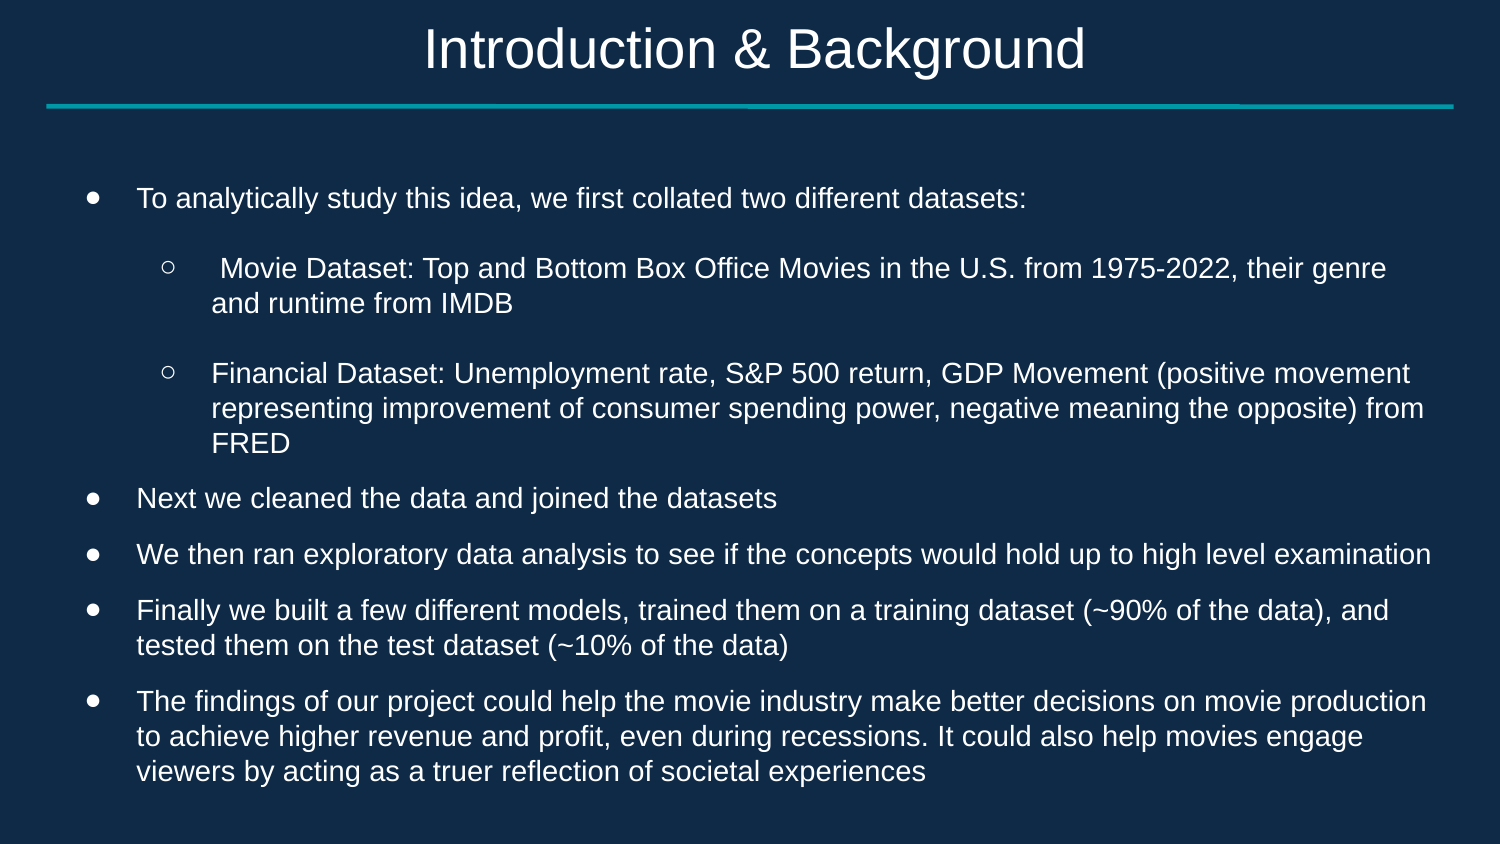

Introduction & Background
To analytically study this idea, we first collated two different datasets:

 Movie Dataset: Top and Bottom Box Office Movies in the U.S. from 1975-2022, their genre and runtime from IMDB

Financial Dataset: Unemployment rate, S&P 500 return, GDP Movement (positive movement representing improvement of consumer spending power, negative meaning the opposite) from FRED
Next we cleaned the data and joined the datasets
We then ran exploratory data analysis to see if the concepts would hold up to high level examination
Finally we built a few different models, trained them on a training dataset (~90% of the data), and tested them on the test dataset (~10% of the data)
The findings of our project could help the movie industry make better decisions on movie production to achieve higher revenue and profit, even during recessions. It could also help movies engage viewers by acting as a truer reflection of societal experiences